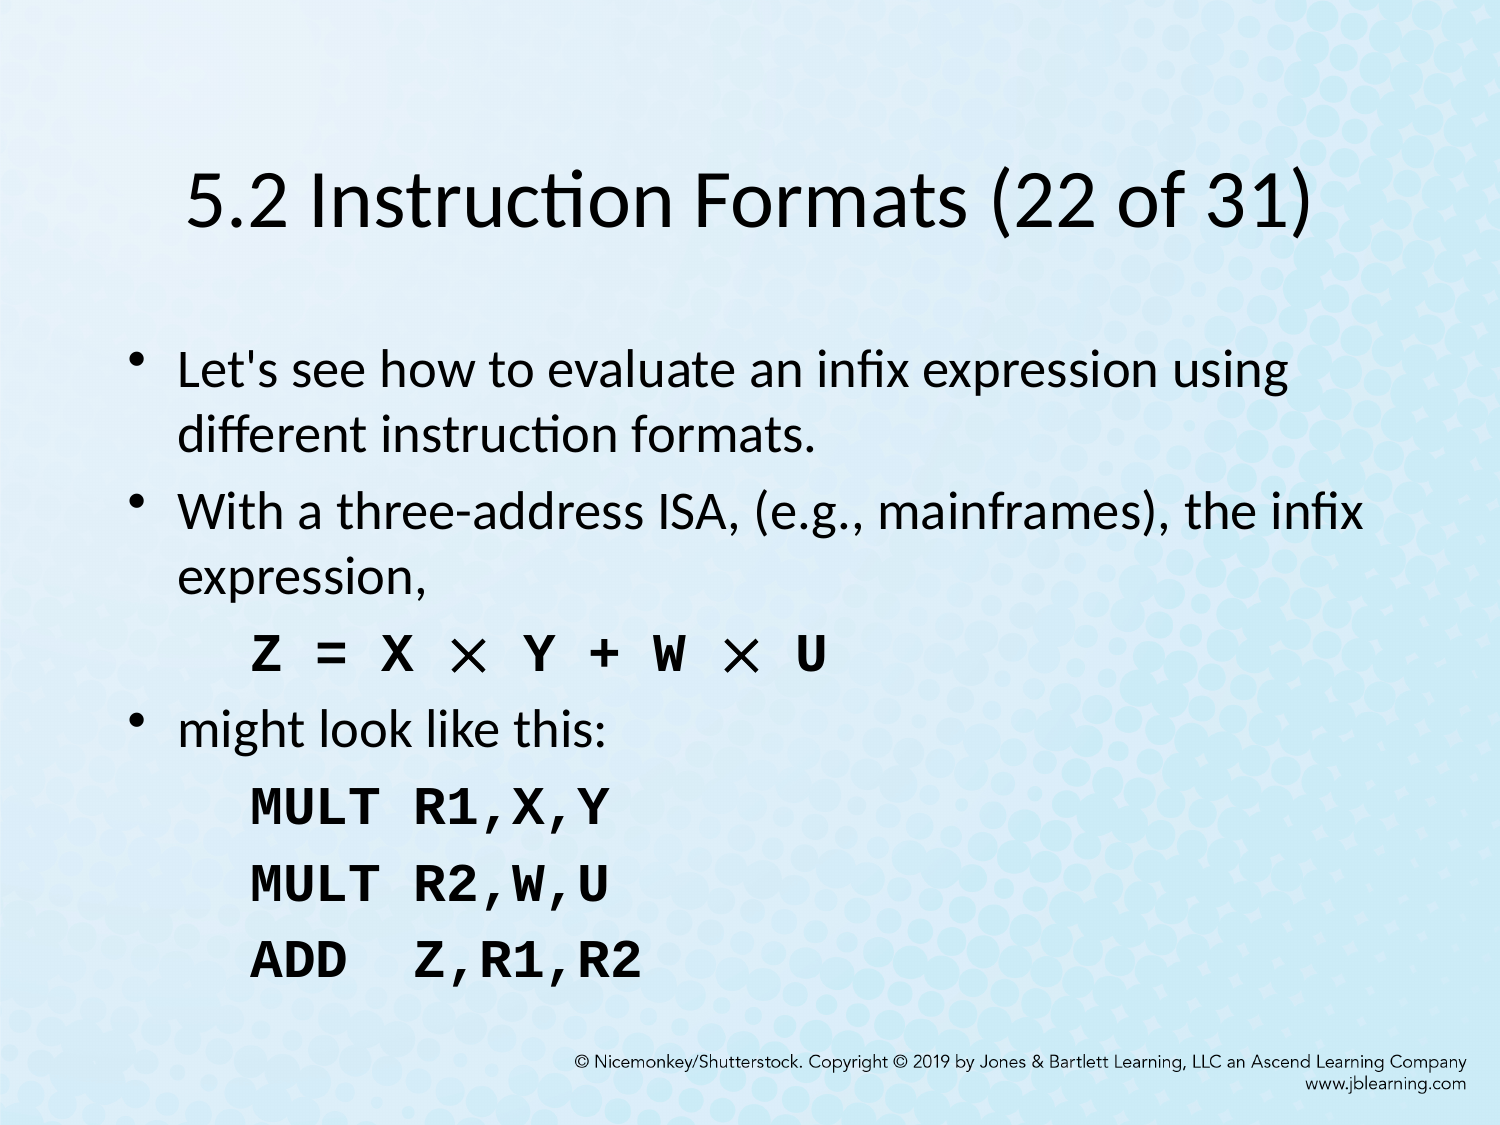

# 5.2 Instruction Formats (22 of 31)
Let's see how to evaluate an infix expression using different instruction formats.
With a three-address ISA, (e.g., mainframes), the infix expression,
		Z = X × Y + W × U
	might look like this:
		MULT R1,X,Y
		MULT R2,W,U
		ADD  Z,R1,R2